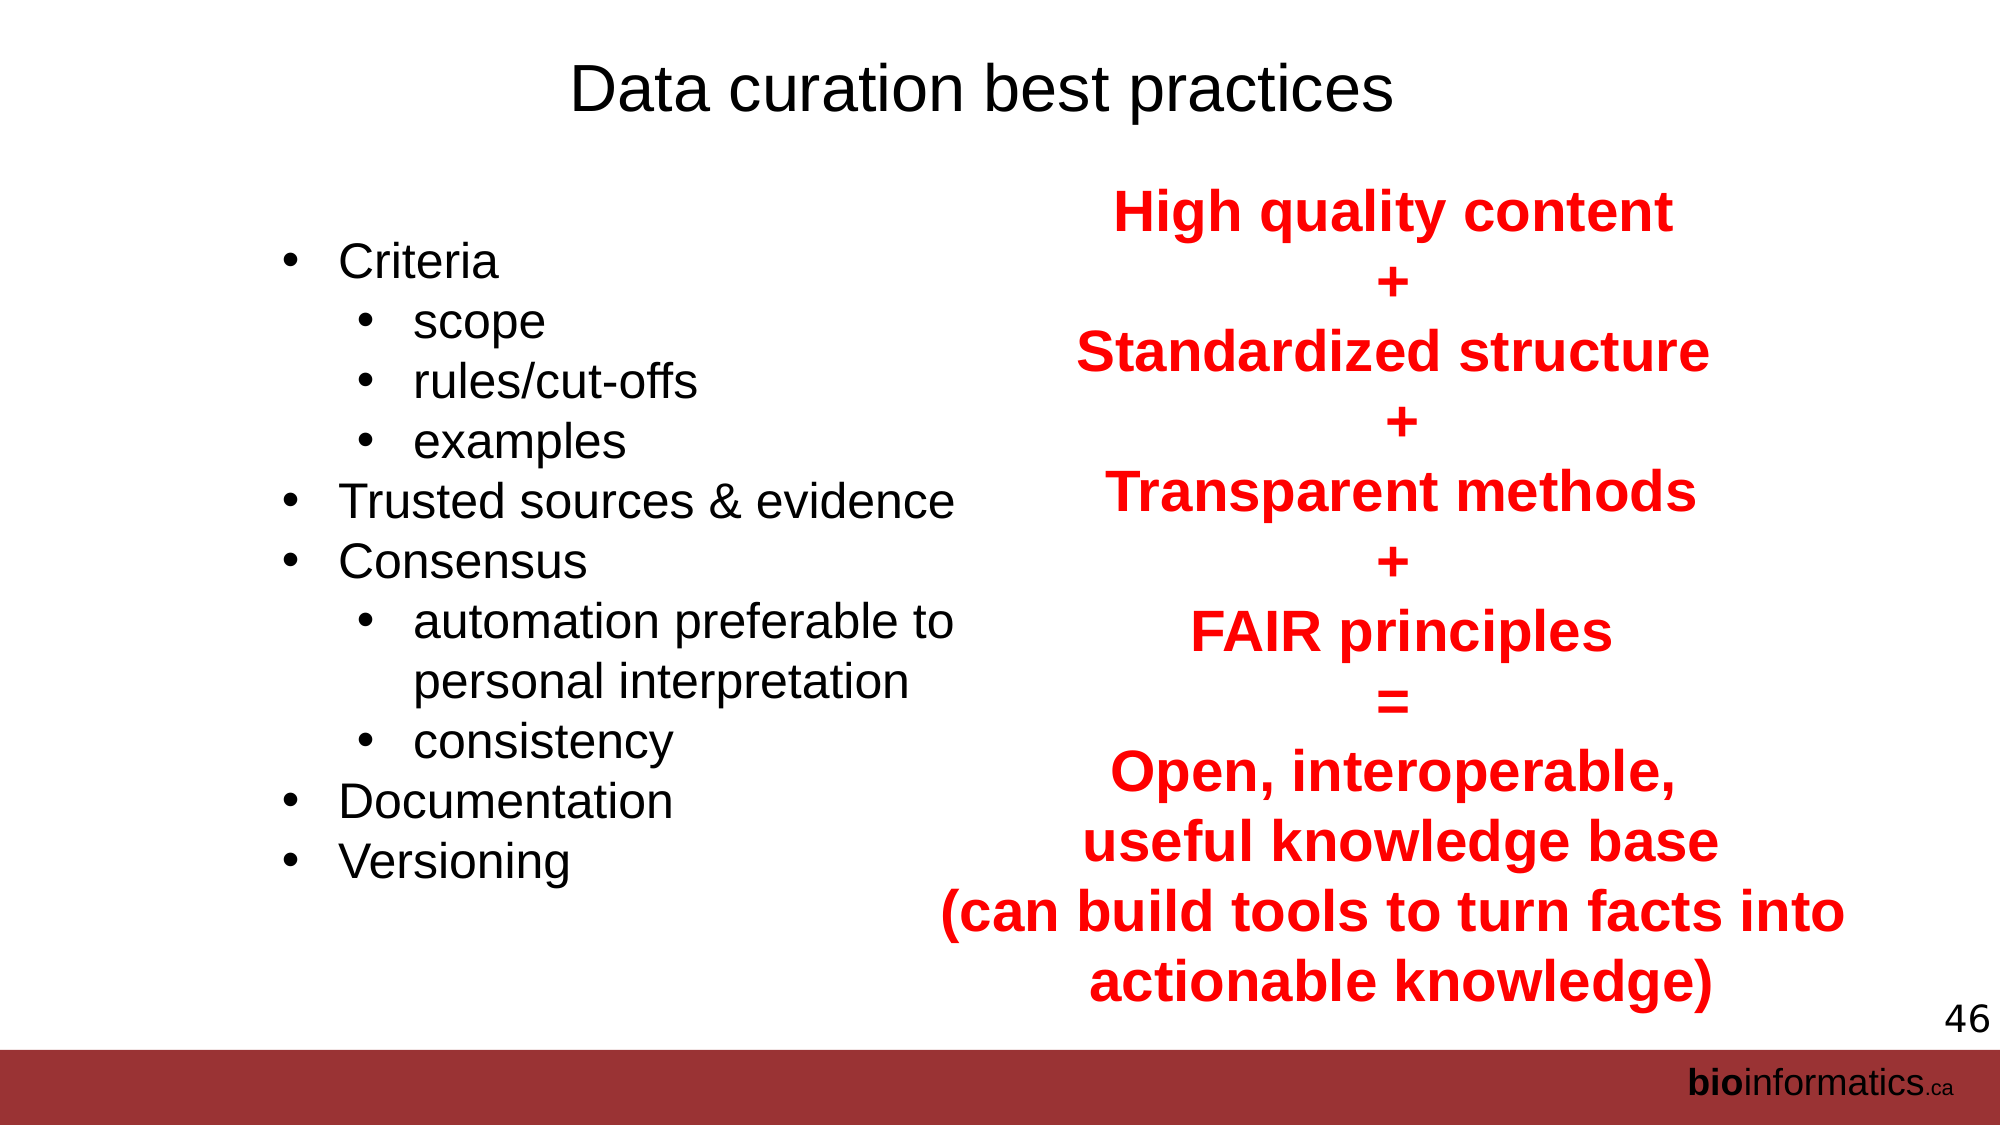

Data curation best practices
High quality content
+
Standardized structure
+
Transparent methods
+
FAIR principles
=
Open, interoperable,
useful knowledge base
(can build tools to turn facts into
actionable knowledge)
Criteria
scope
rules/cut-offs
examples
Trusted sources & evidence
Consensus
automation preferable to personal interpretation
consistency
Documentation
Versioning
46